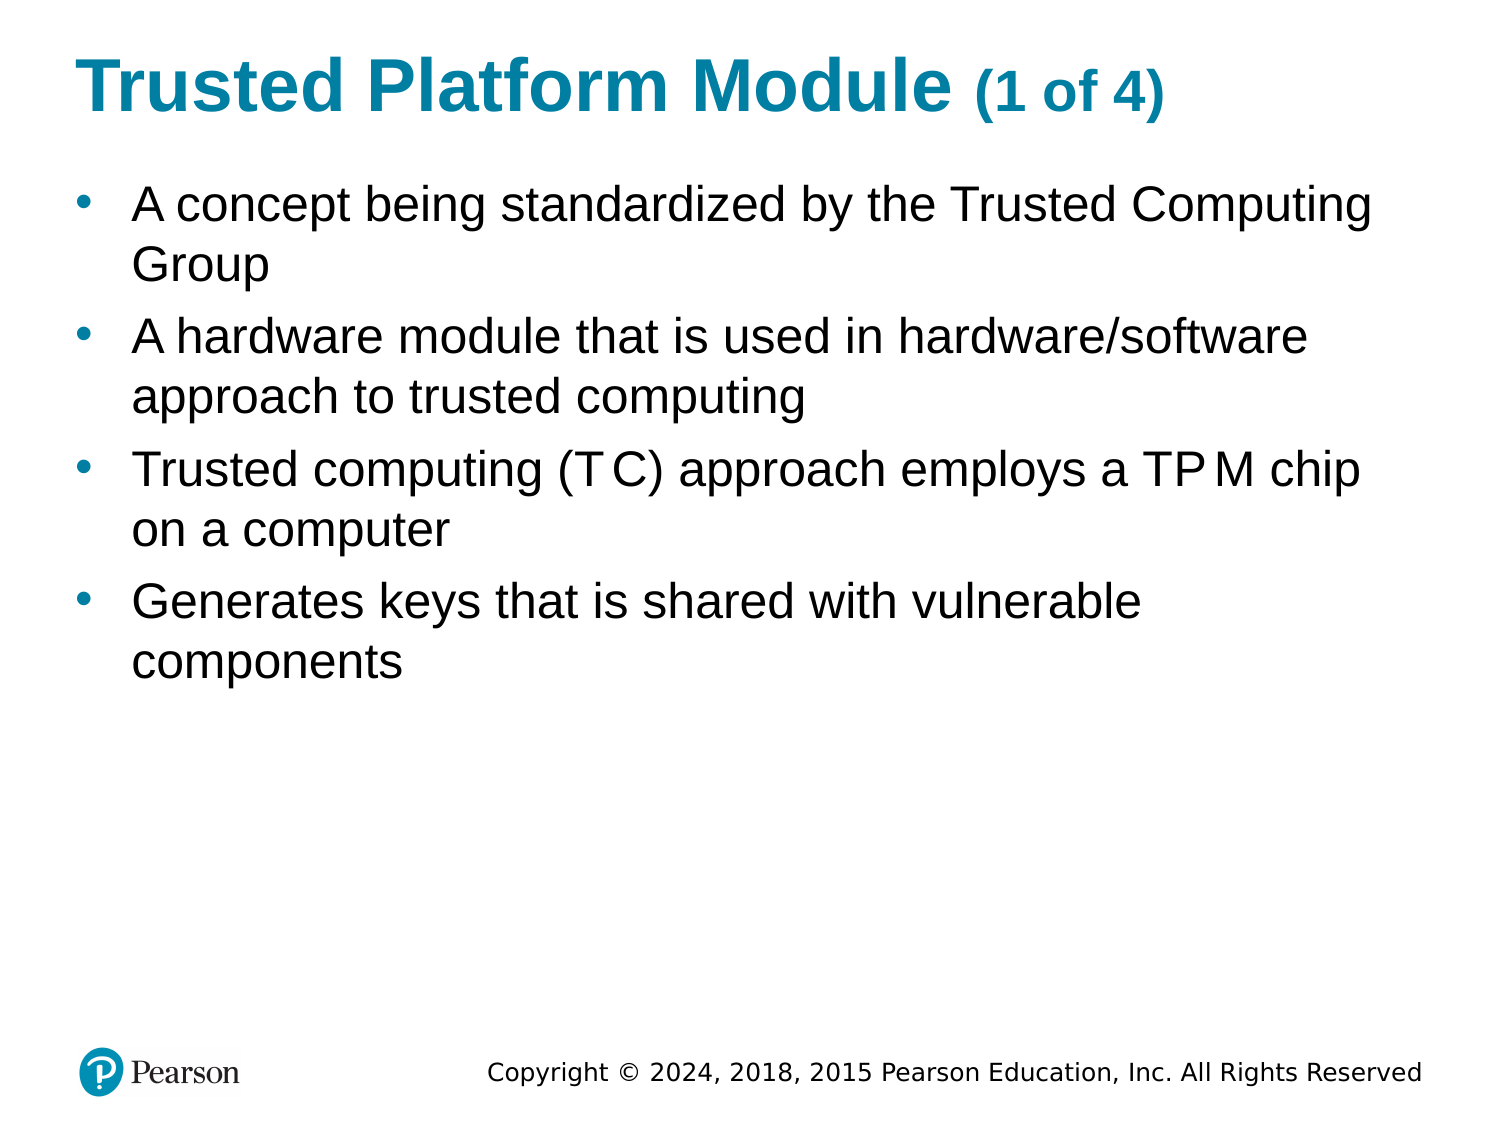

# Trusted Platform Module (1 of 4)
A concept being standardized by the Trusted Computing Group
A hardware module that is used in hardware/software approach to trusted computing
Trusted computing (T C) approach employs a T P M chip on a computer
Generates keys that is shared with vulnerable components